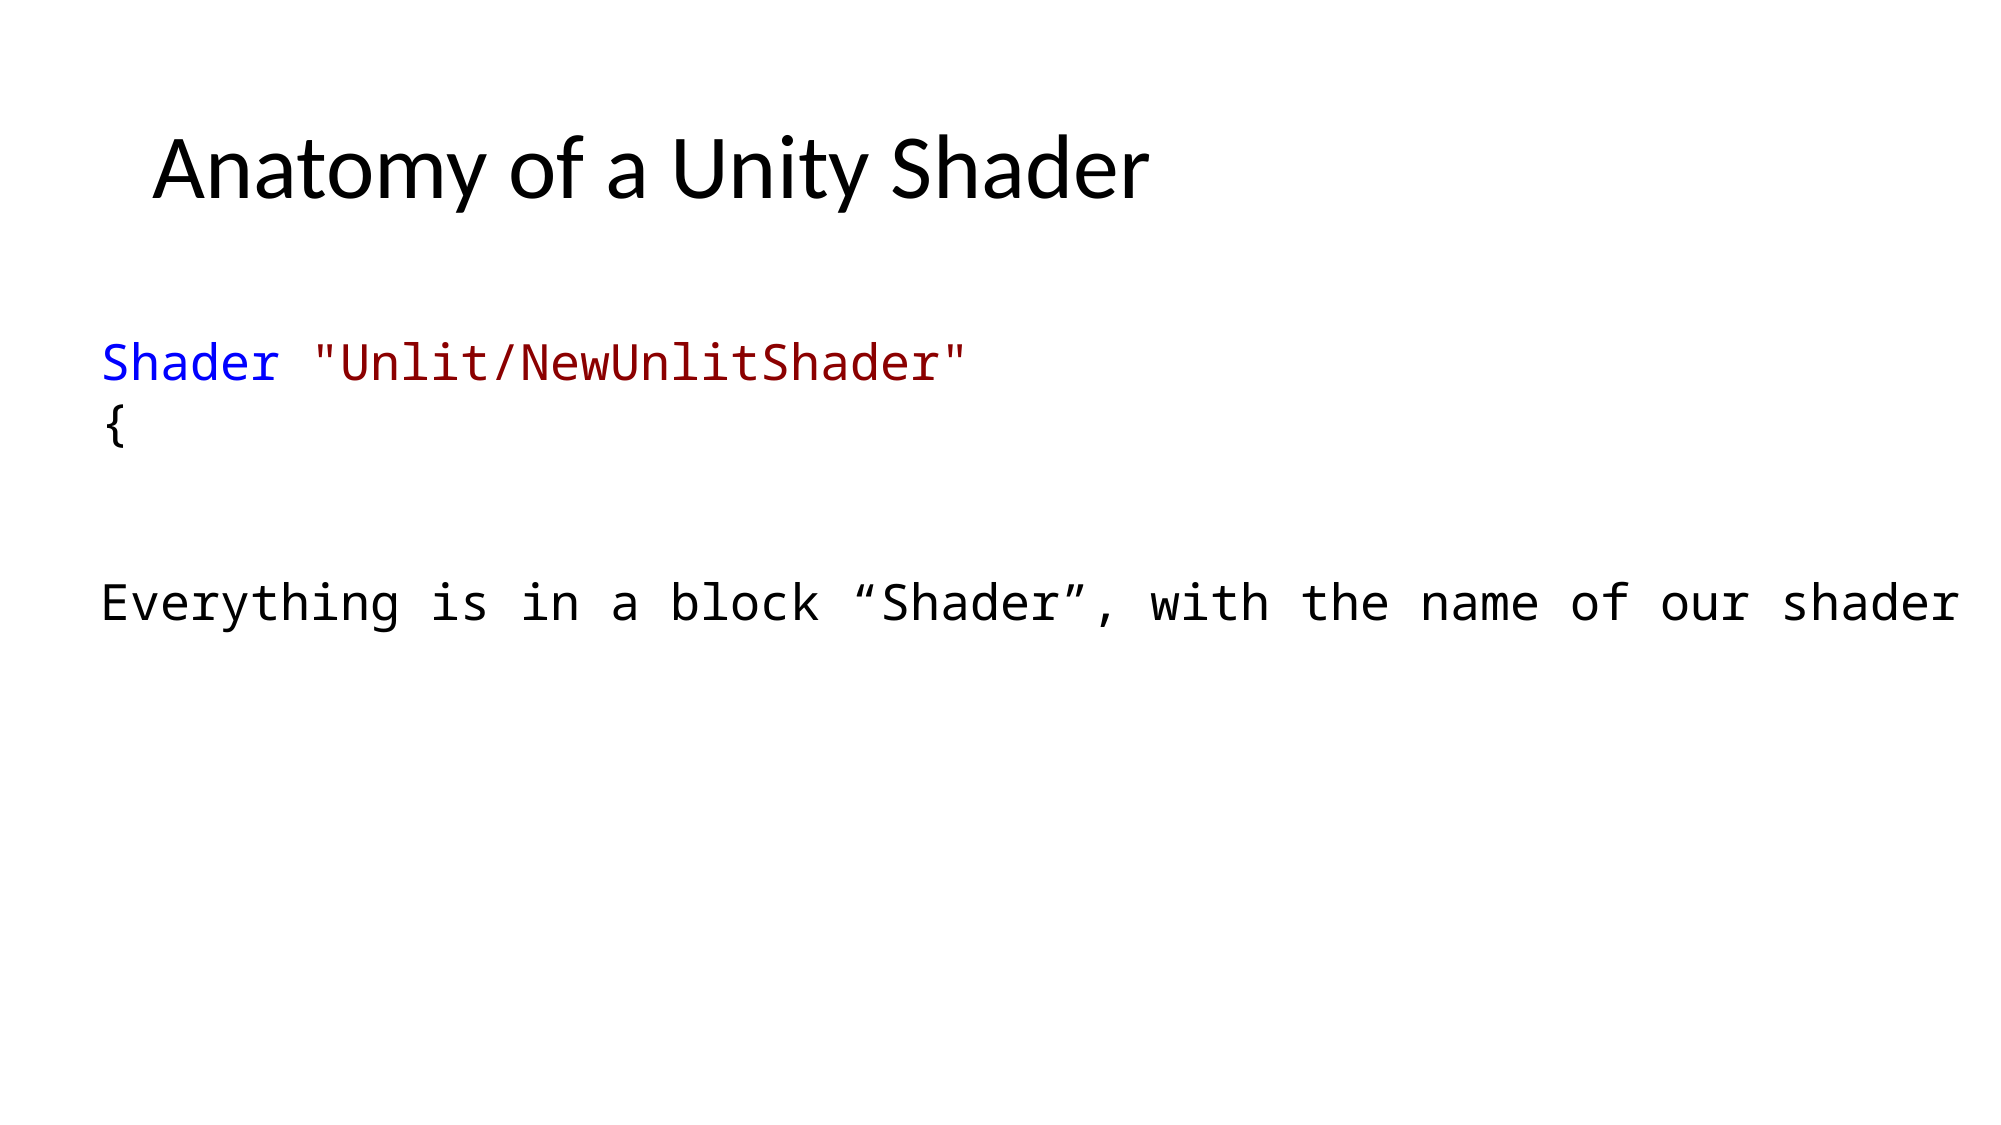

# Anatomy of a Unity Shader
Shader "Unlit/NewUnlitShader"
{
Everything is in a block “Shader”, with the name of our shader